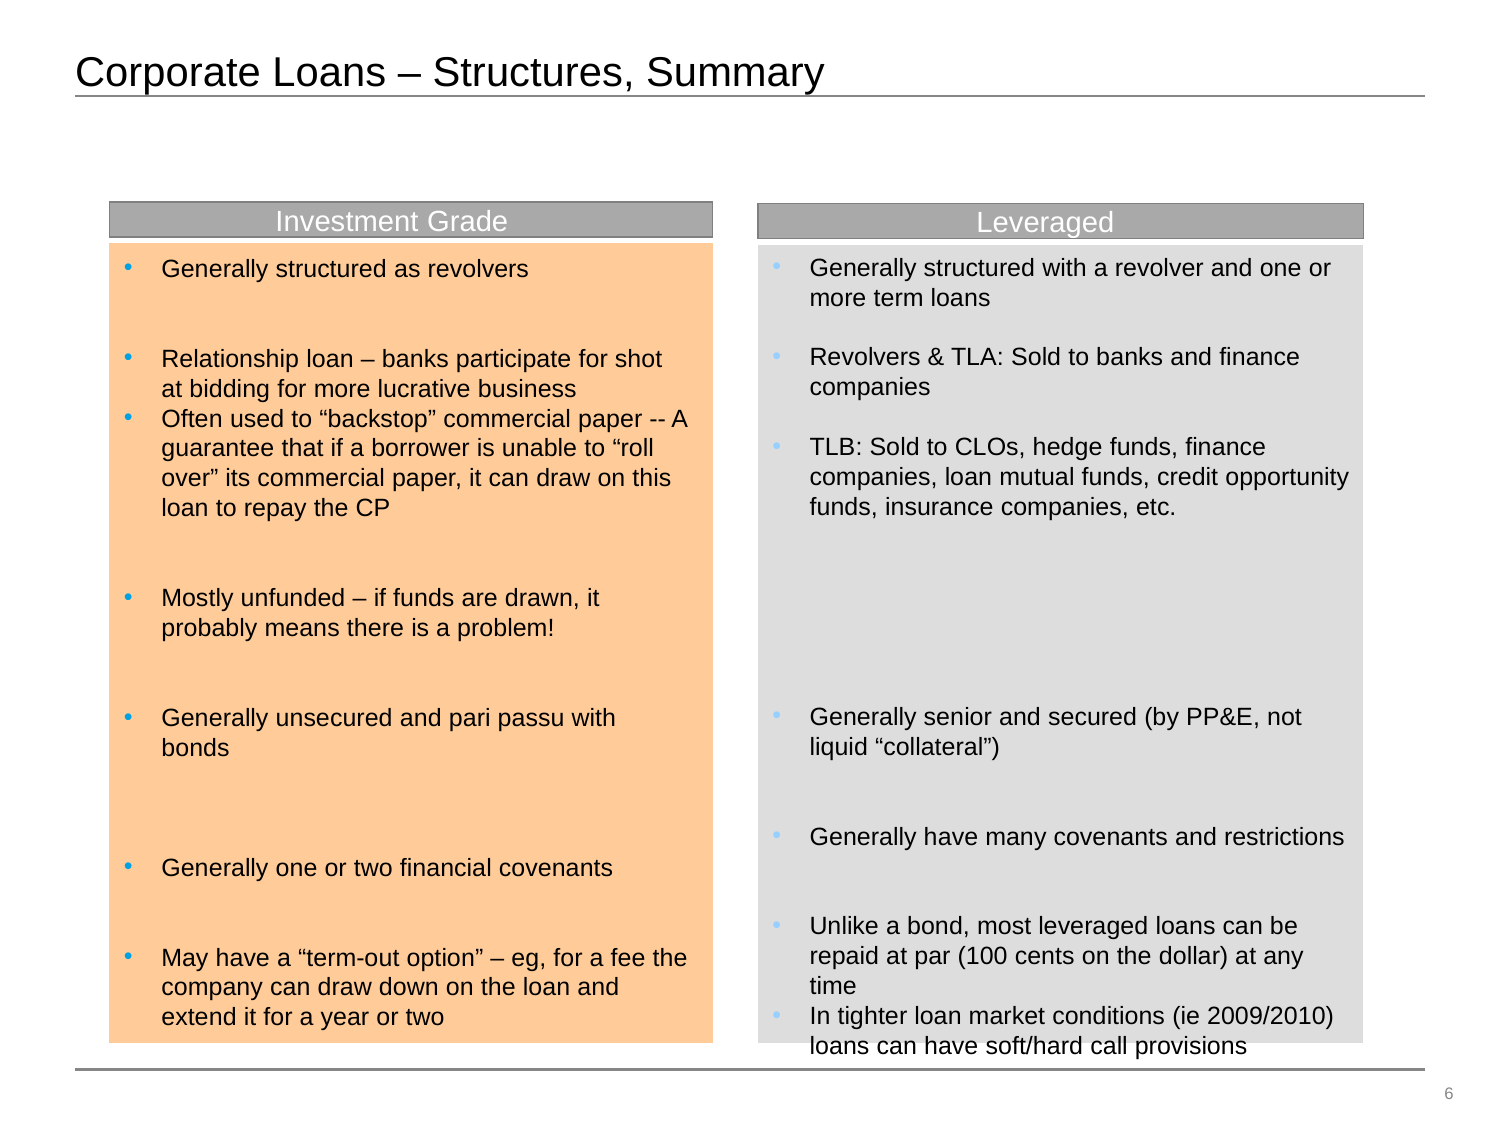

# Corporate Loans – Structures, Summary
Investment Grade
Leveraged

Generally structured with a revolver and one or more term loans

Revolvers & TLA: Sold to banks and finance companies

TLB: Sold to CLOs, hedge funds, finance companies, loan mutual funds, credit opportunity funds, insurance companies, etc.

Generally senior and secured (by PP&E, not liquid “collateral”)

Generally have many covenants and restrictions

Unlike a bond, most leveraged loans can be repaid at par (100 cents on the dollar) at any time
In tighter loan market conditions (ie 2009/2010) loans can have soft/hard call provisions
Generally structured as revolvers

Relationship loan – banks participate for shot at bidding for more lucrative business
Often used to “backstop” commercial paper -- A guarantee that if a borrower is unable to “roll over” its commercial paper, it can draw on this loan to repay the CP

Mostly unfunded – if funds are drawn, it probably means there is a problem!

Generally unsecured and pari passu with bonds

Generally one or two financial covenants

May have a “term-out option” – eg, for a fee the company can draw down on the loan and extend it for a year or two